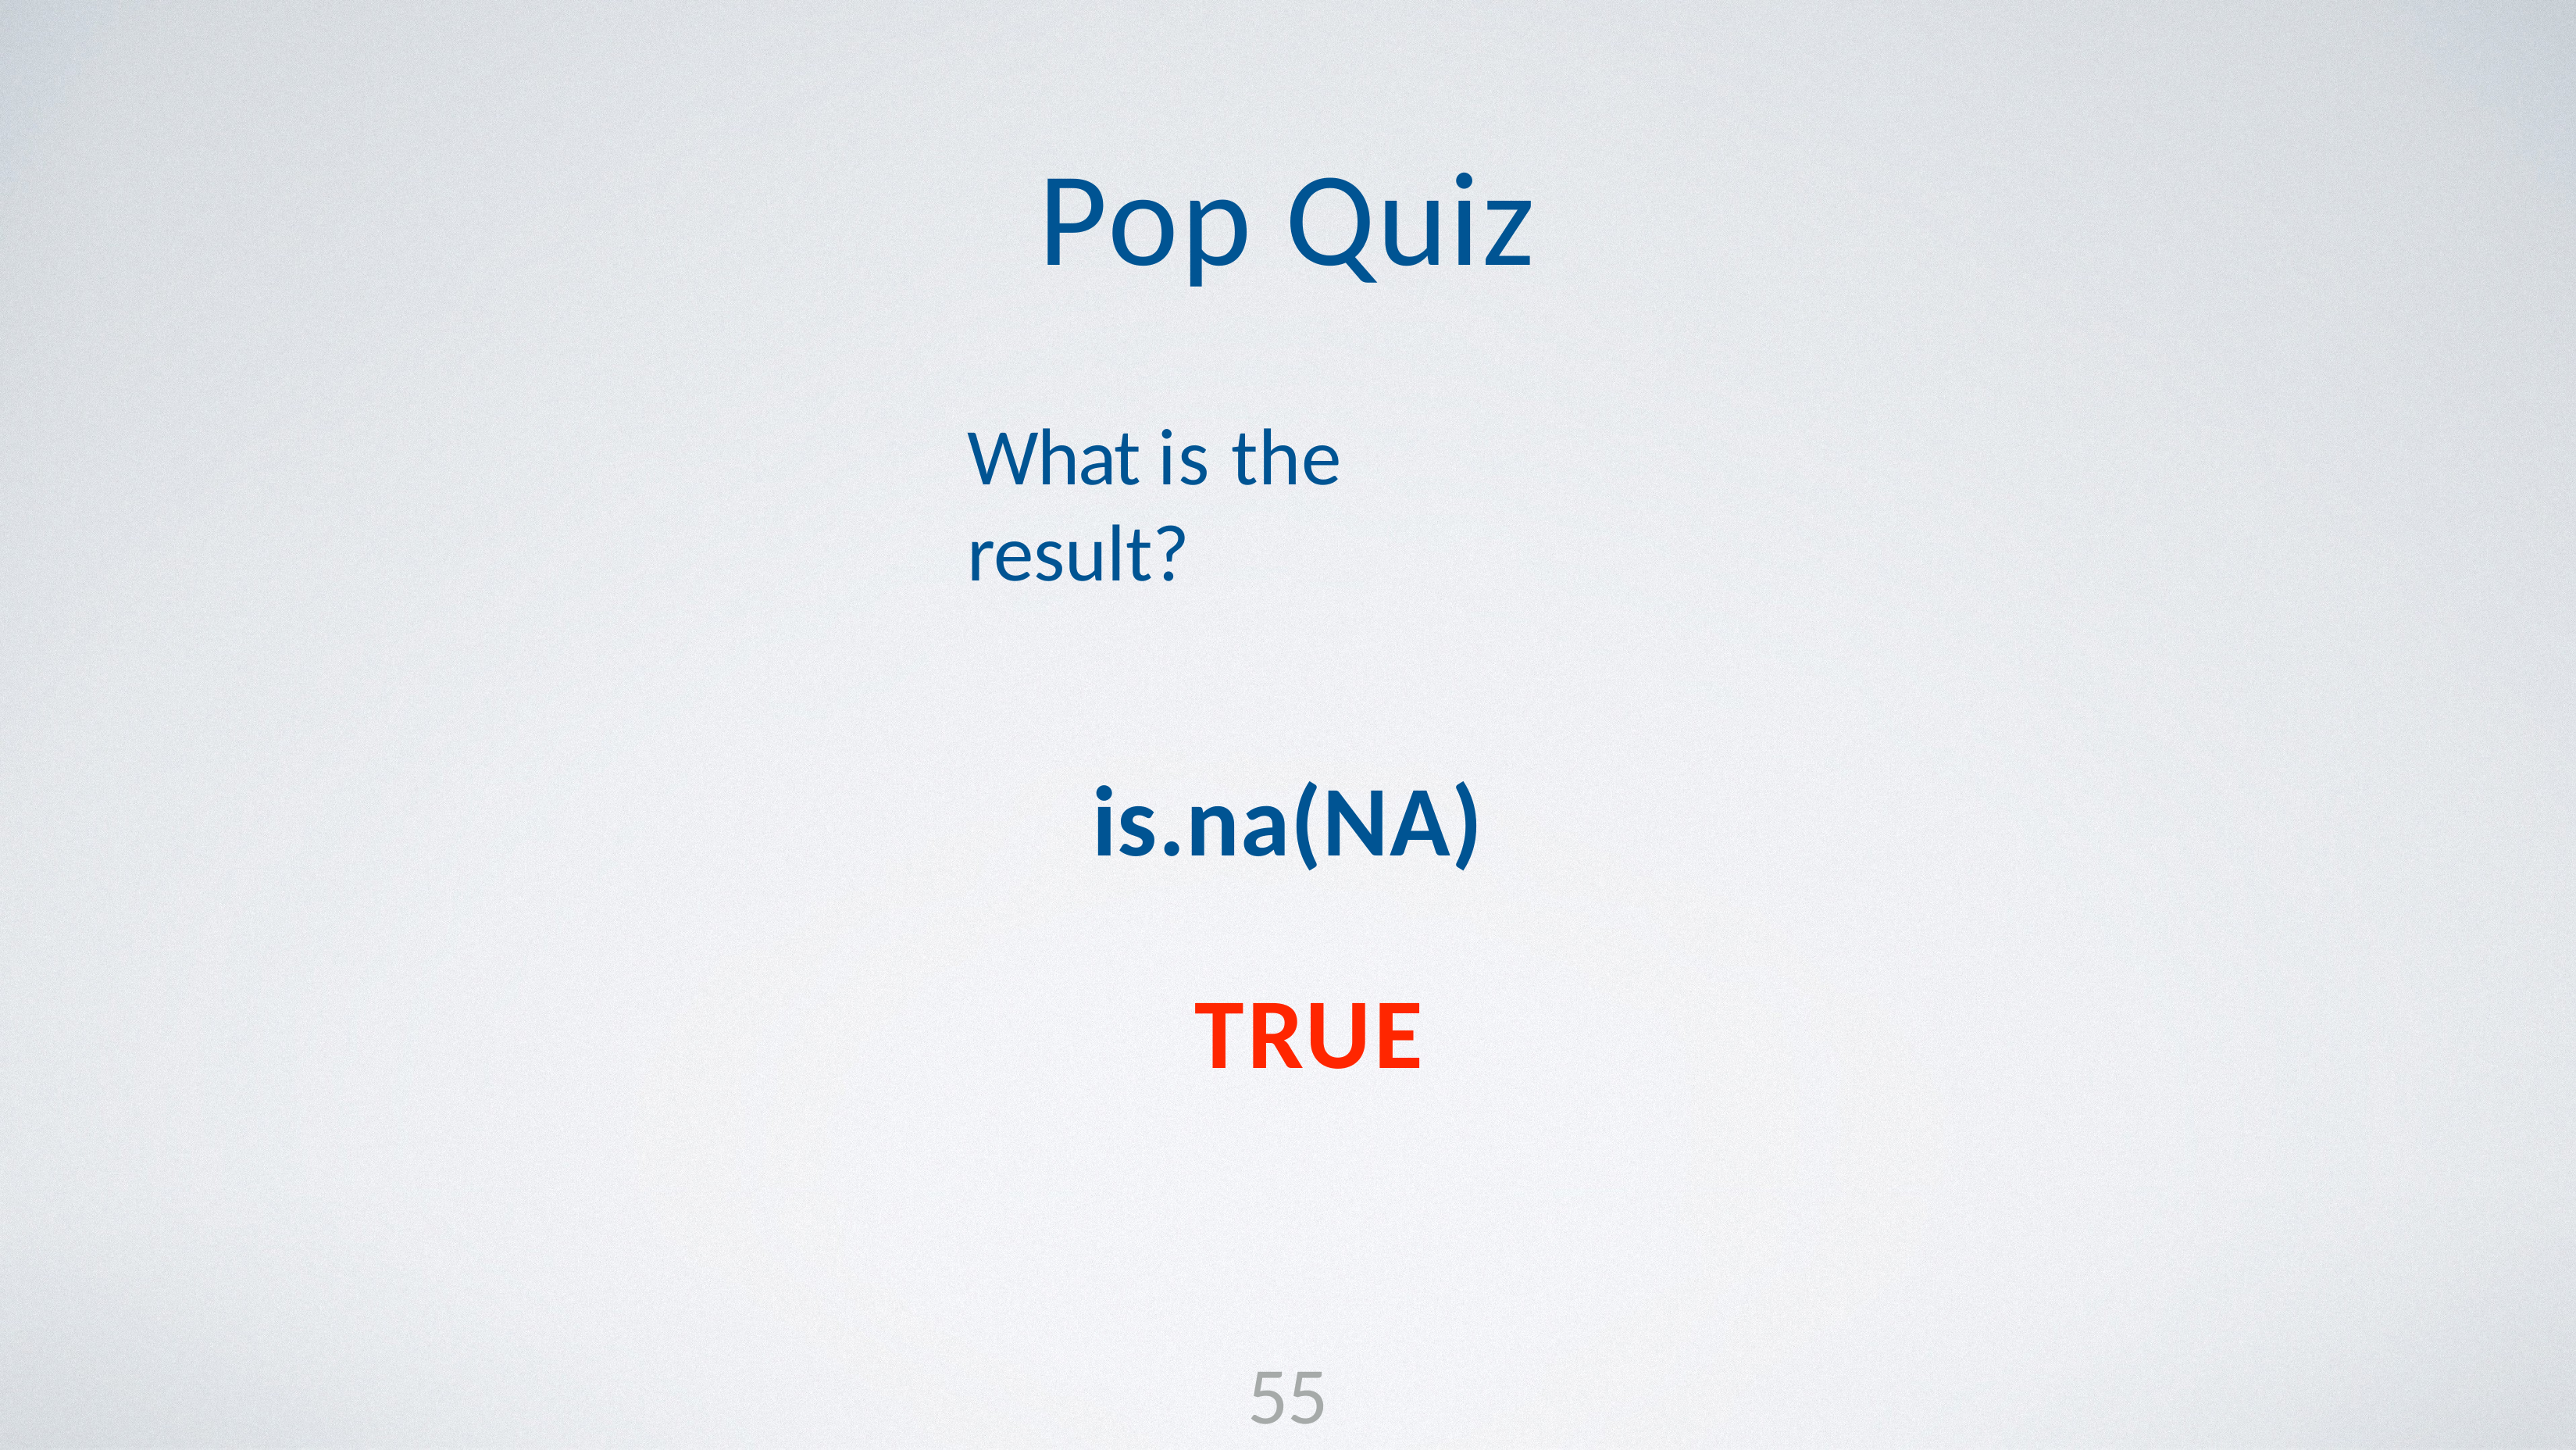

# Pop Quiz
What is the result?
is.na(NA)  TRUE
55